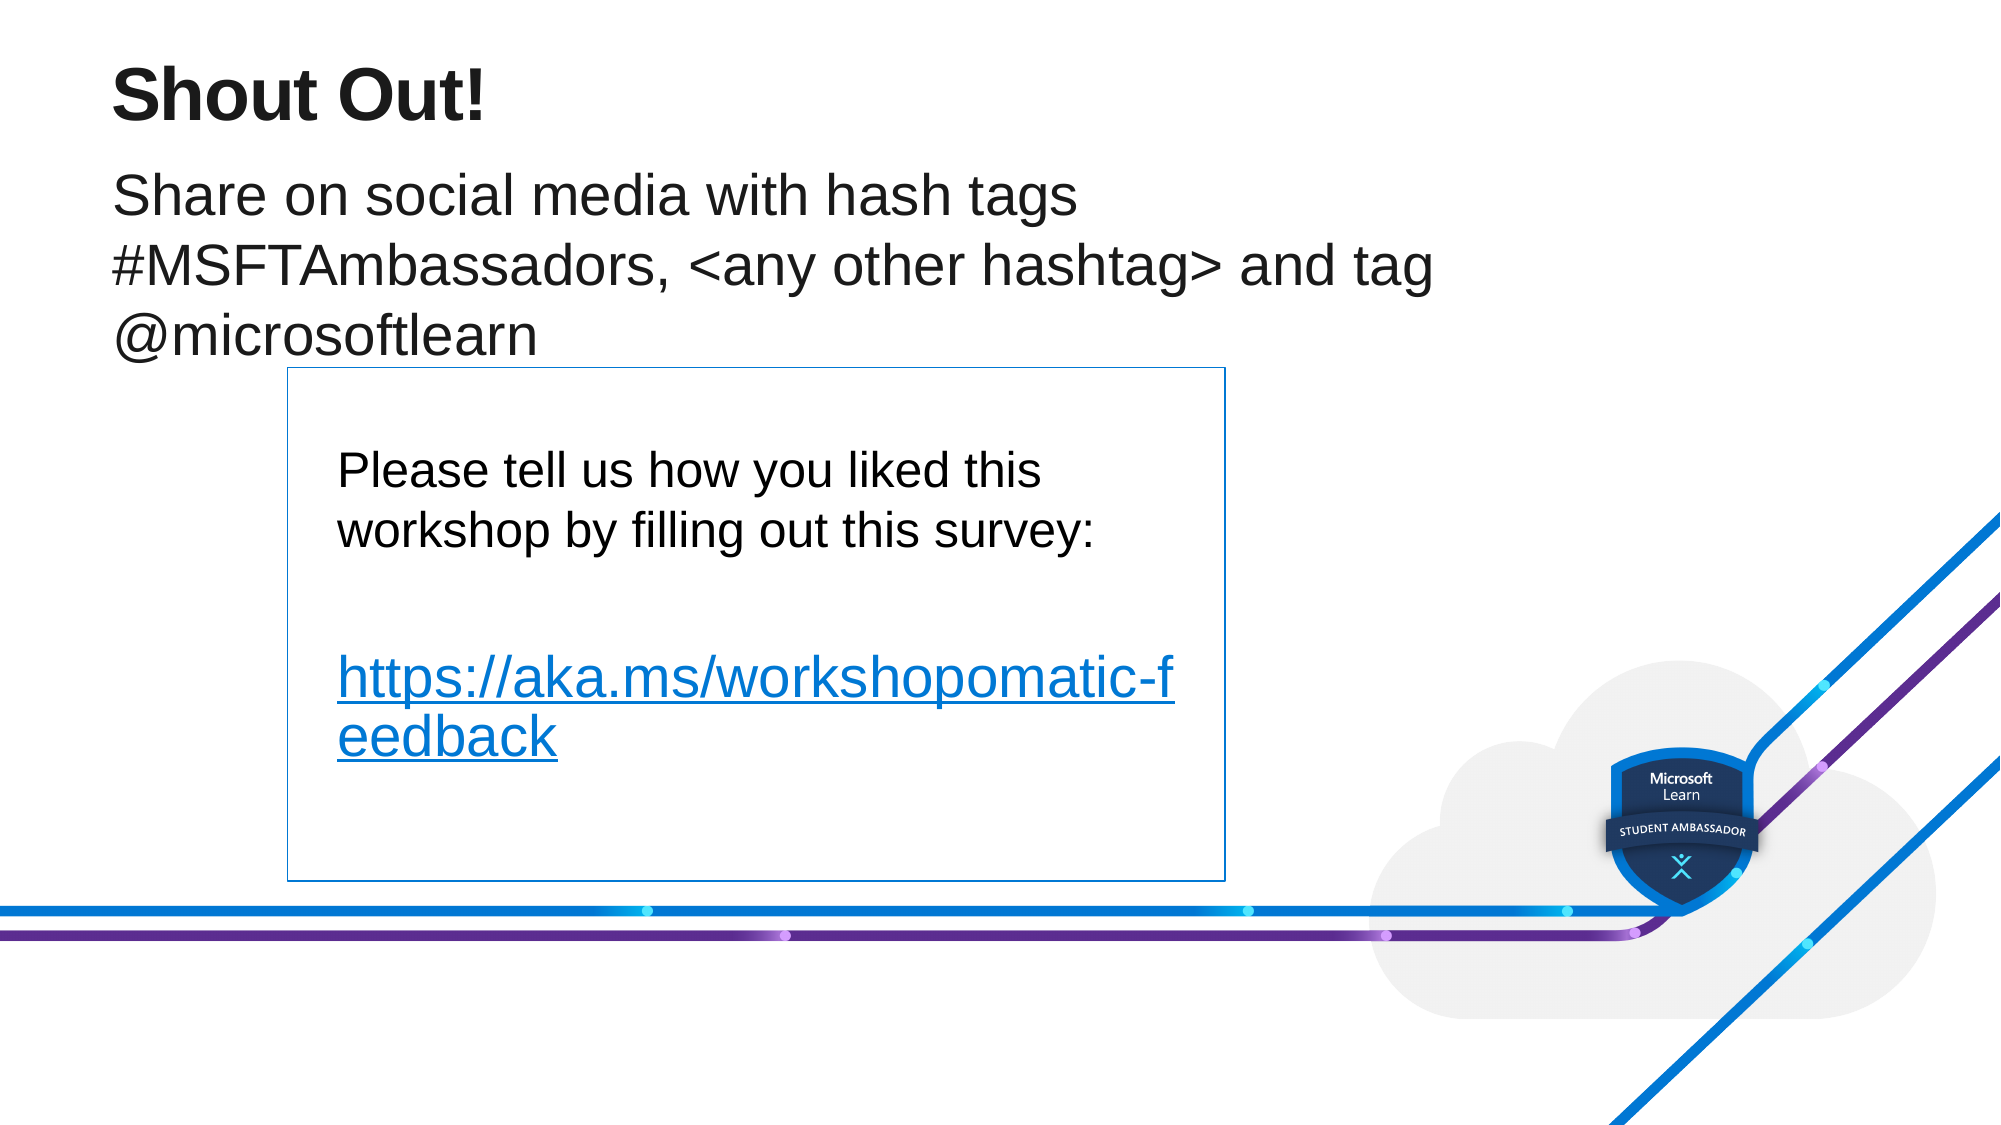

# Shout Out!
Share on social media with hash tags #MSFTAmbassadors, <any other hashtag> and tag @microsoftlearn

Please tell us how you liked this workshop by filling out this survey:
https://aka.ms/workshopomatic-feedback